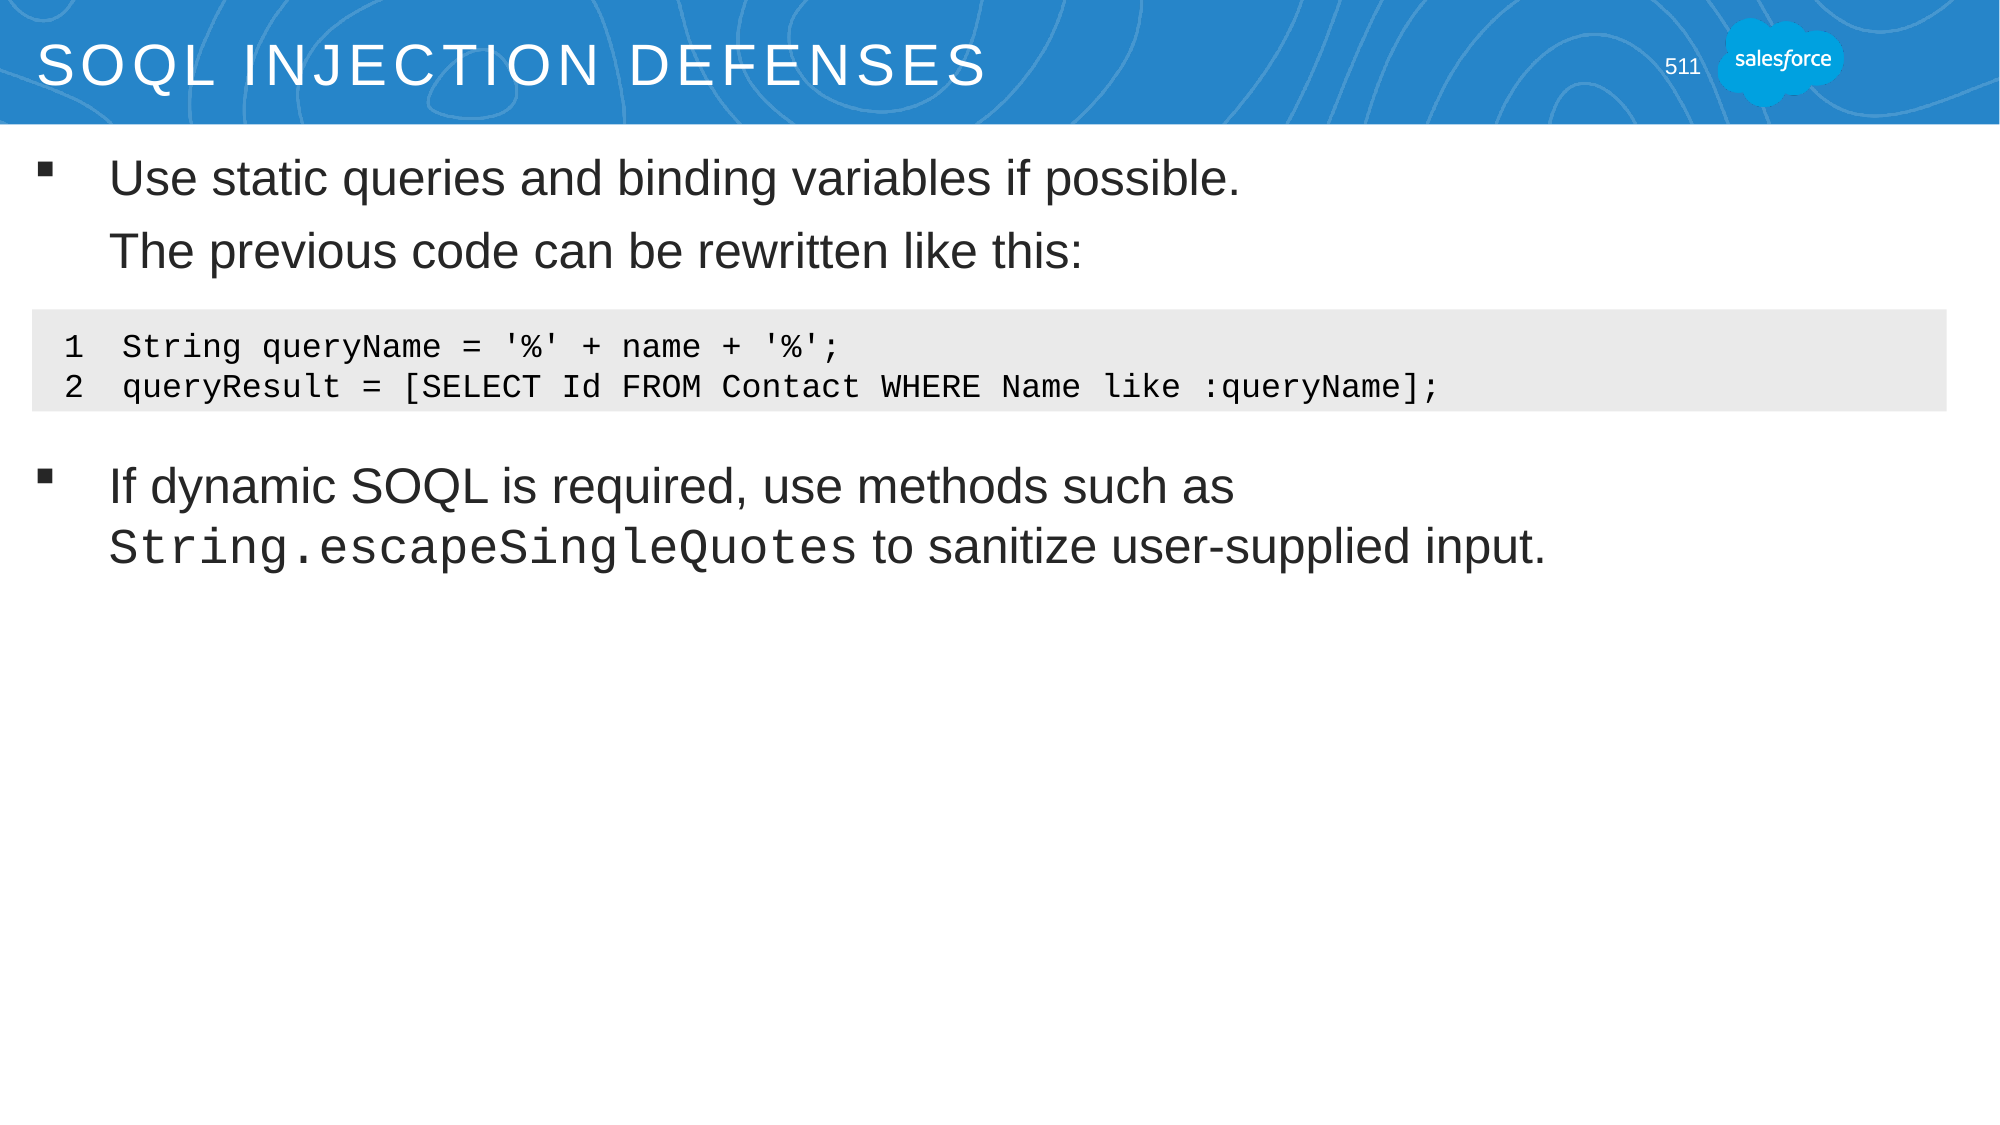

# SOQL Injection Defenses
511
Use static queries and binding variables if possible.
	The previous code can be rewritten like this:

1
2
String queryName = '%' + name + '%';
queryResult = [SELECT Id FROM Contact WHERE Name like :queryName];
If dynamic SOQL is required, use methods such as String.escapeSingleQuotes to sanitize user-supplied input.